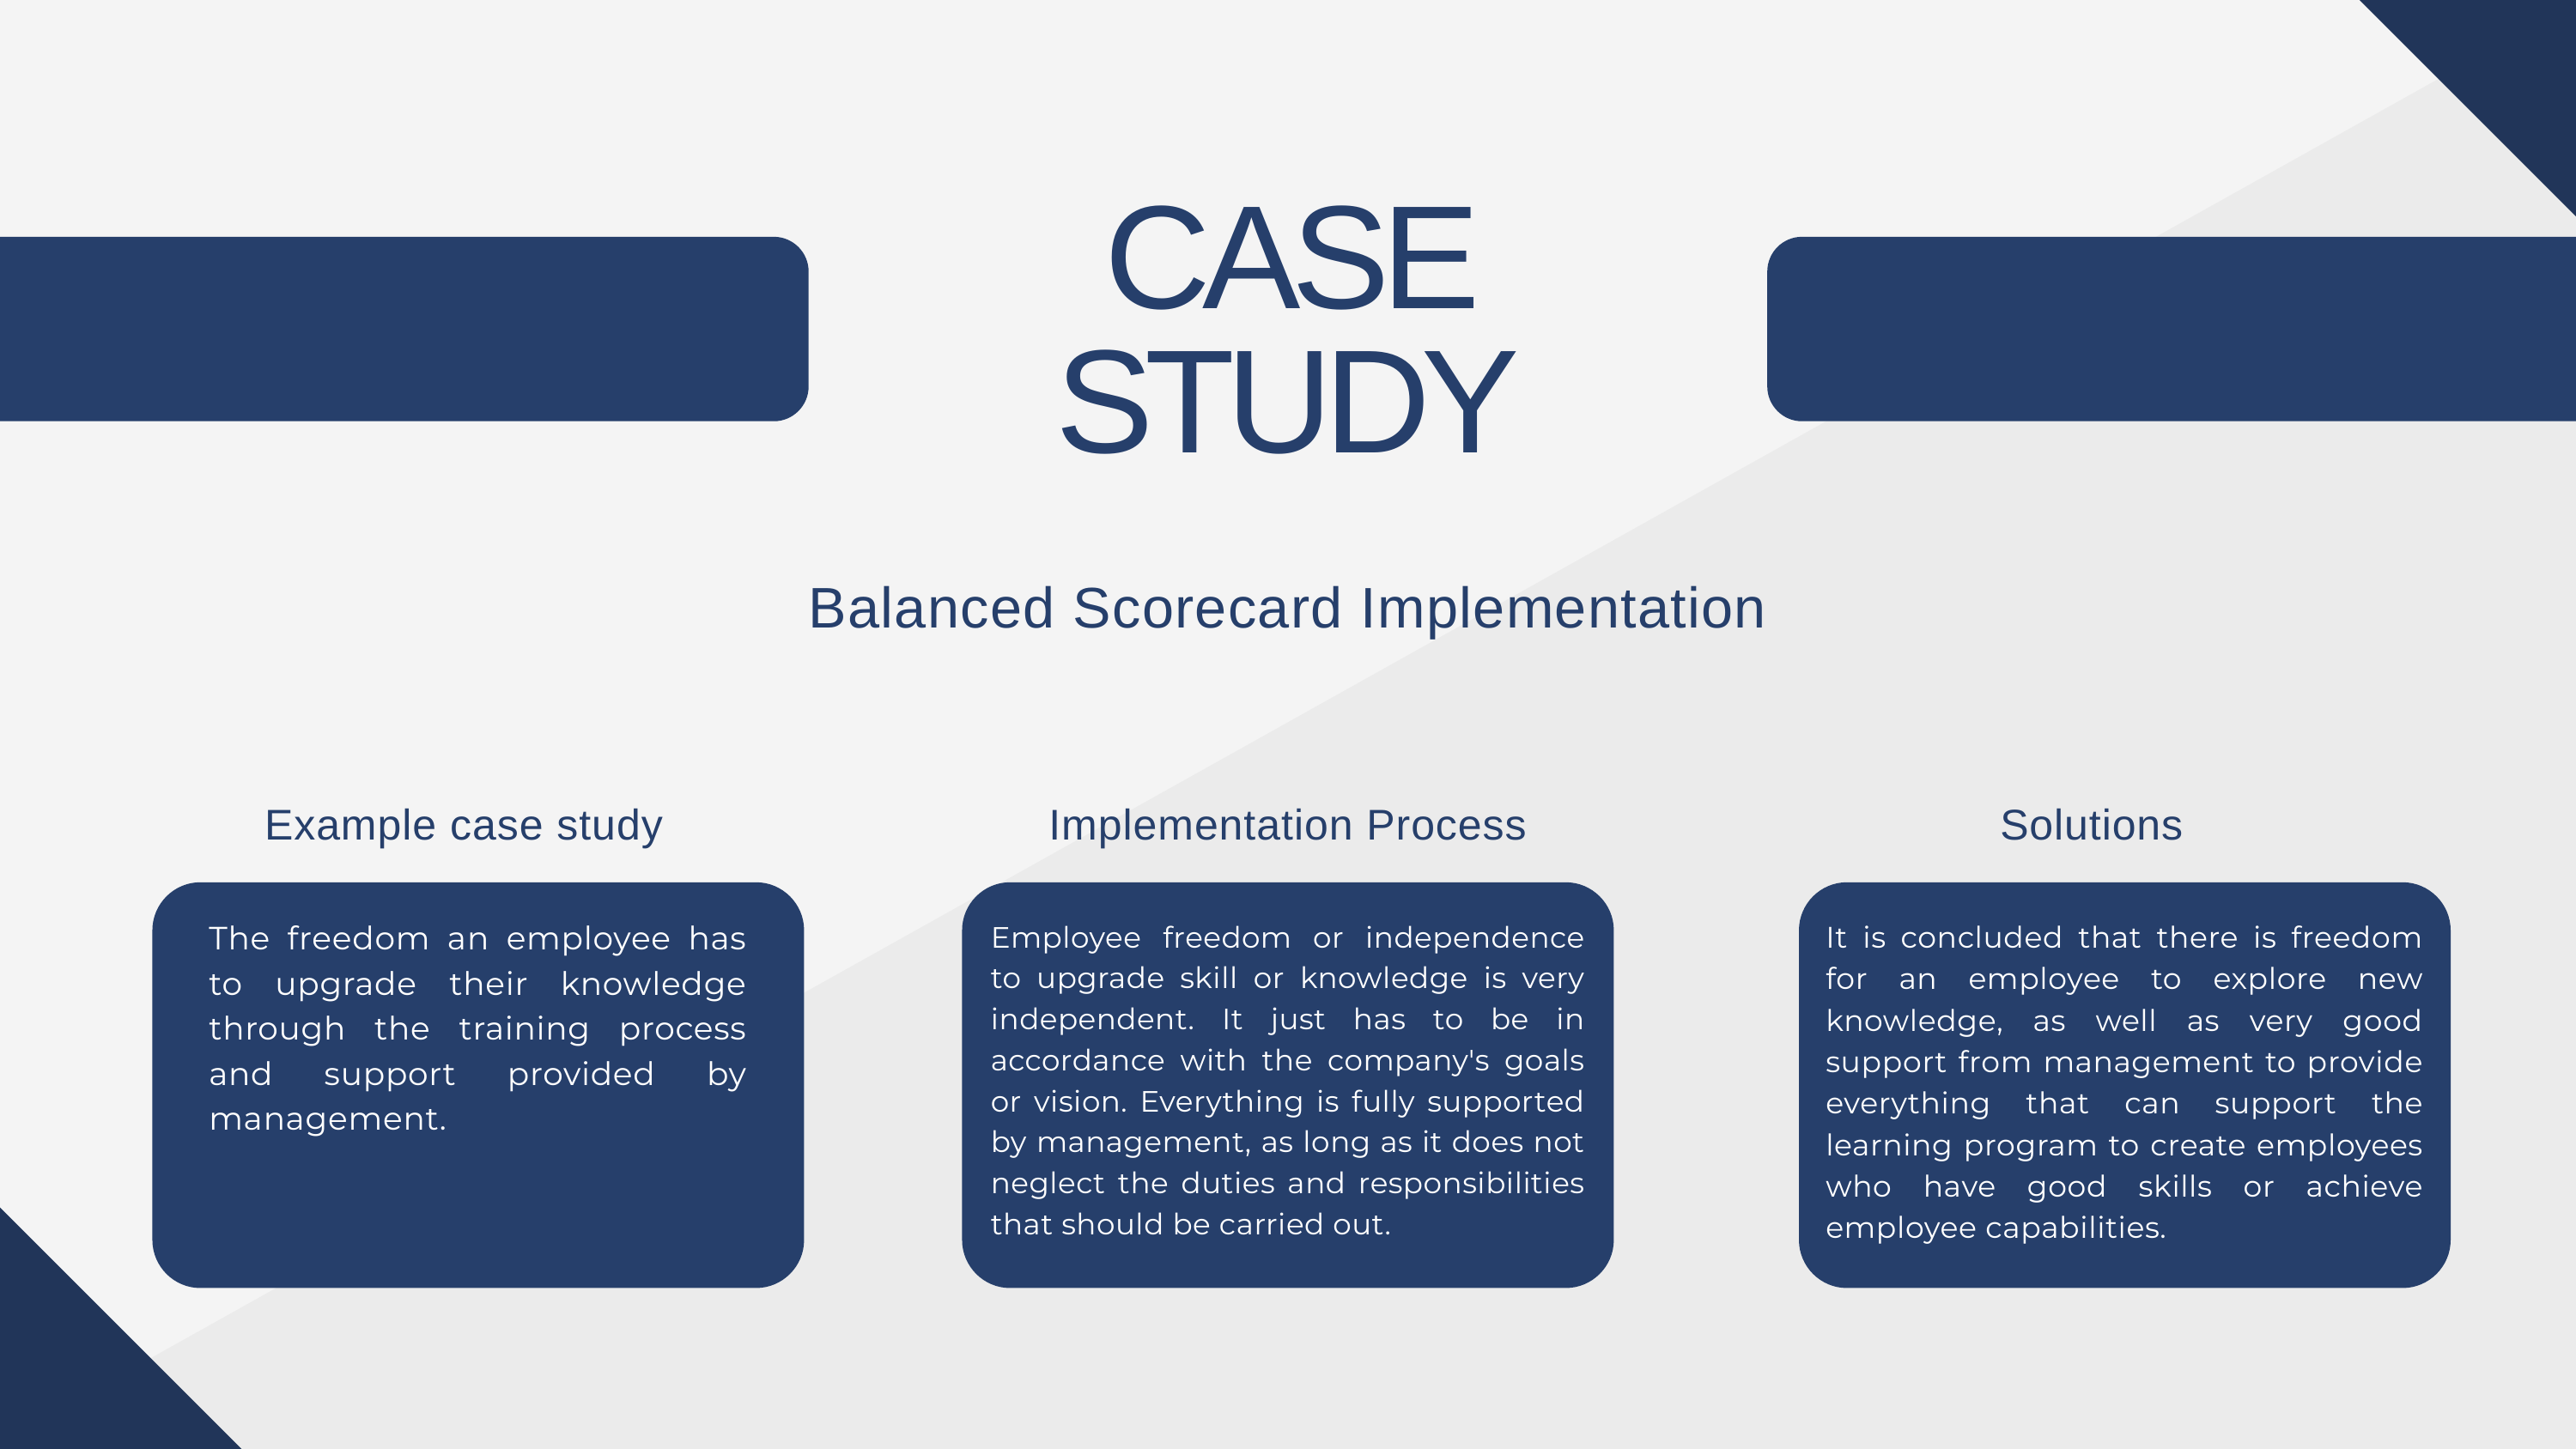

CASE STUDY

Balanced Scorecard Implementation

Example case study
Implementation Process
 Solutions

The freedom an employee has to upgrade their knowledge through the training process and support provided by management.
Employee freedom or independence to upgrade skill or knowledge is very independent. It just has to be in accordance with the company's goals or vision. Everything is fully supported by management, as long as it does not neglect the duties and responsibilities that should be carried out.
It is concluded that there is freedom for an employee to explore new knowledge, as well as very good support from management to provide everything that can support the learning program to create employees who have good skills or achieve employee capabilities.